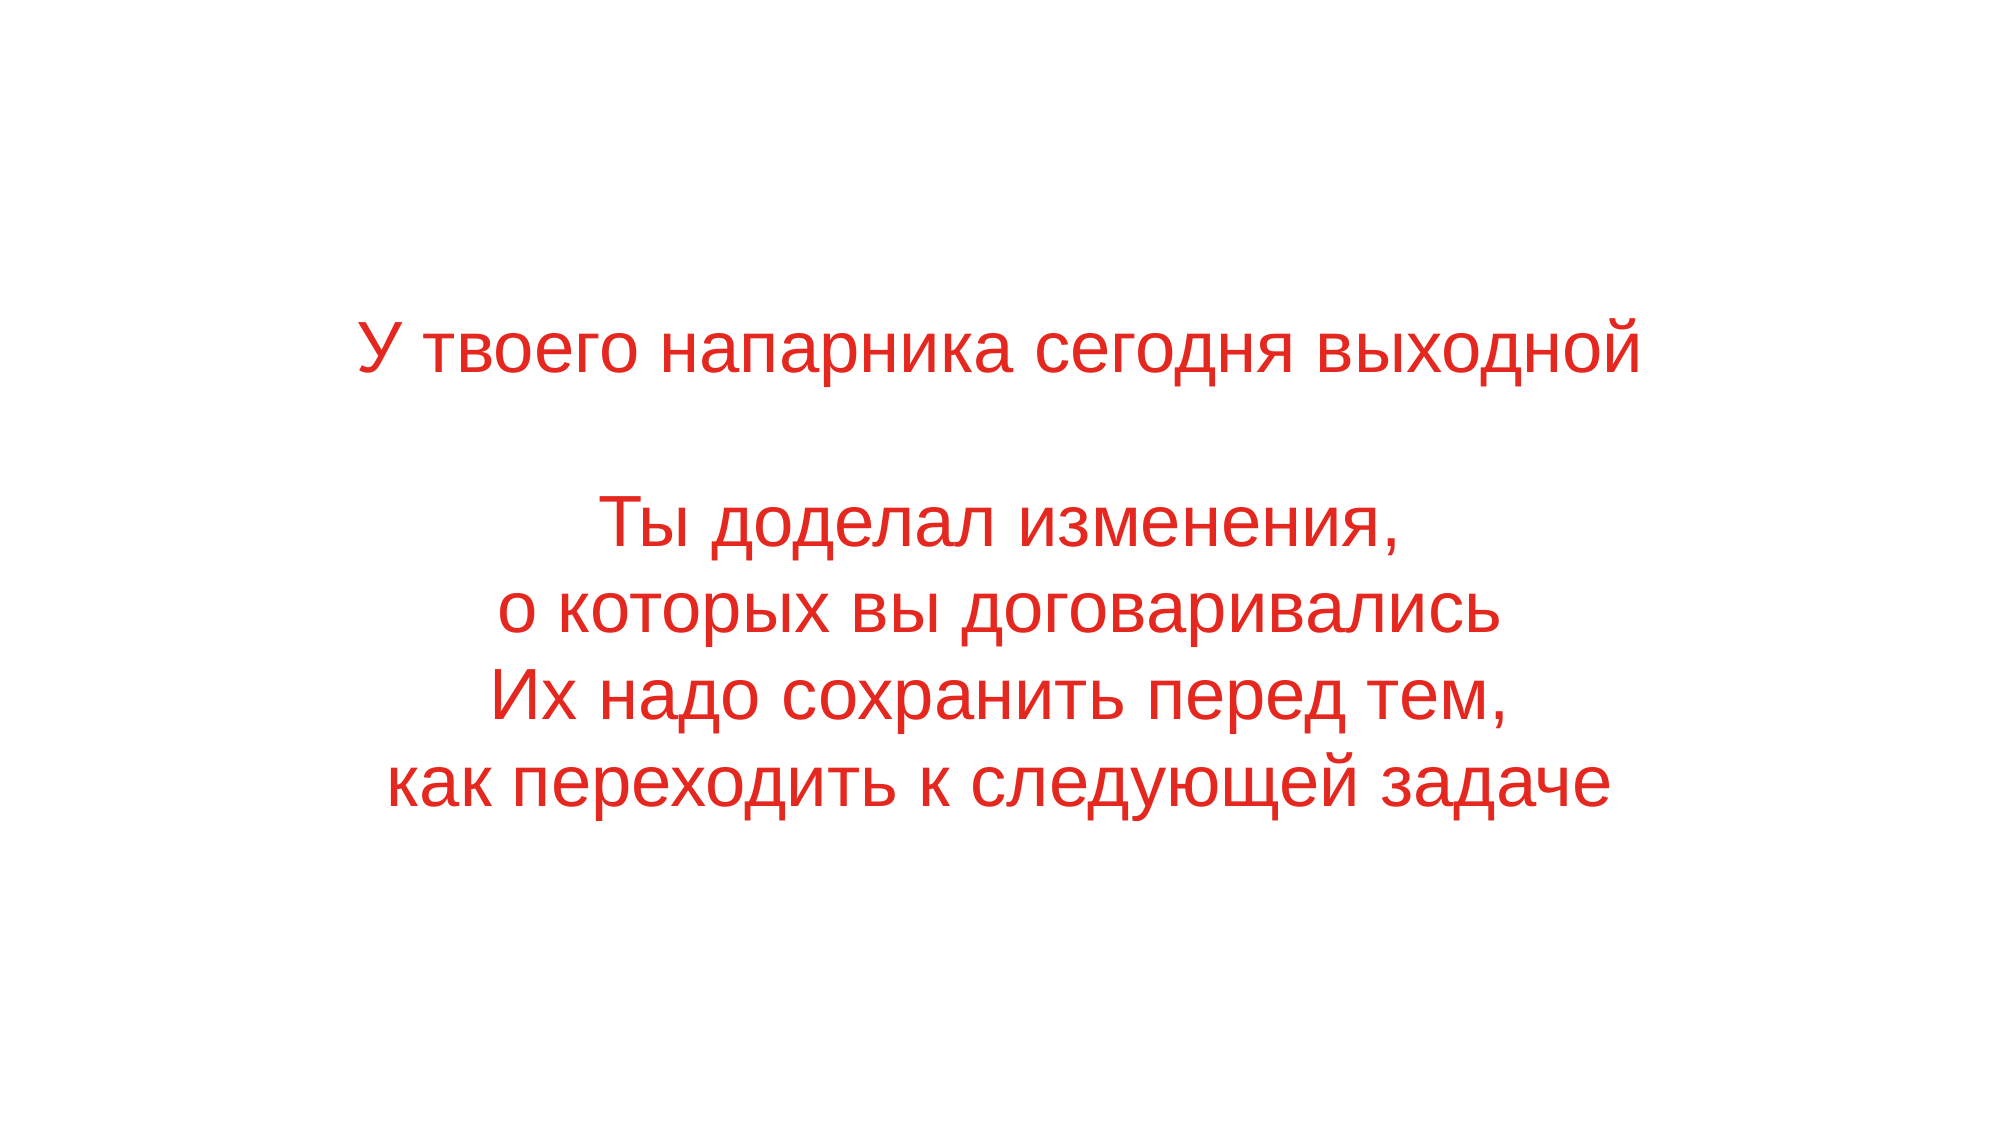

# У твоего напарника сегодня выходной Ты доделал изменения, о которых вы договаривались Их надо сохранить перед тем, как переходить к следующей задаче